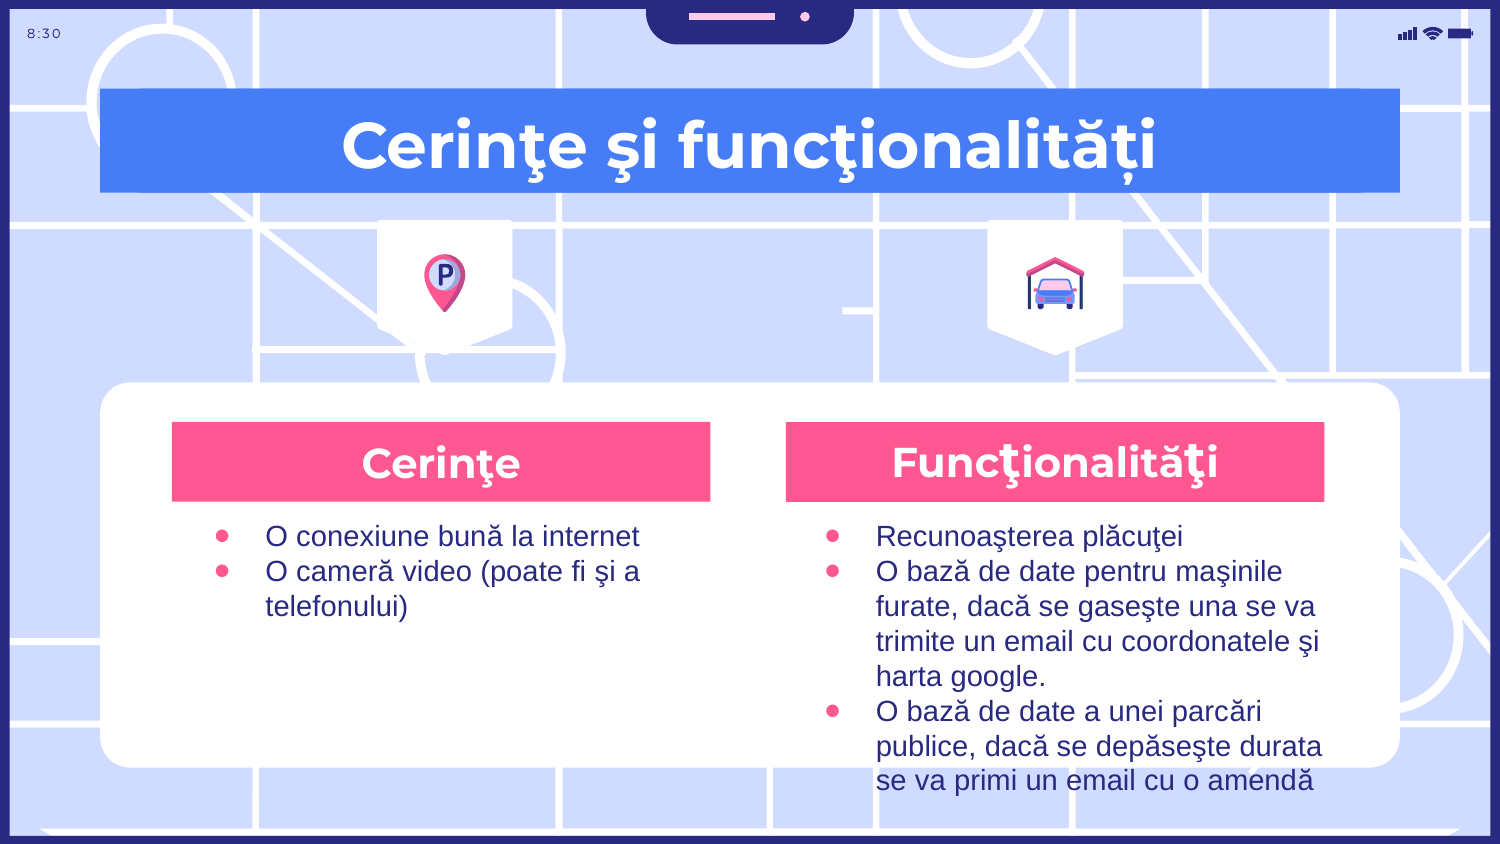

# Cerinţe şi funcţionalităţi

Cerinţe
Funcţionalităţi
Recunoaşterea plăcuţei
O bază de date pentru maşinile furate, dacă se gaseşte una se va trimite un email cu coordonatele şi harta google.
O bază de date a unei parcări publice, dacă se depăseşte durata se va primi un email cu o amendă
O conexiune bună la internet
O cameră video (poate fi şi a telefonului)